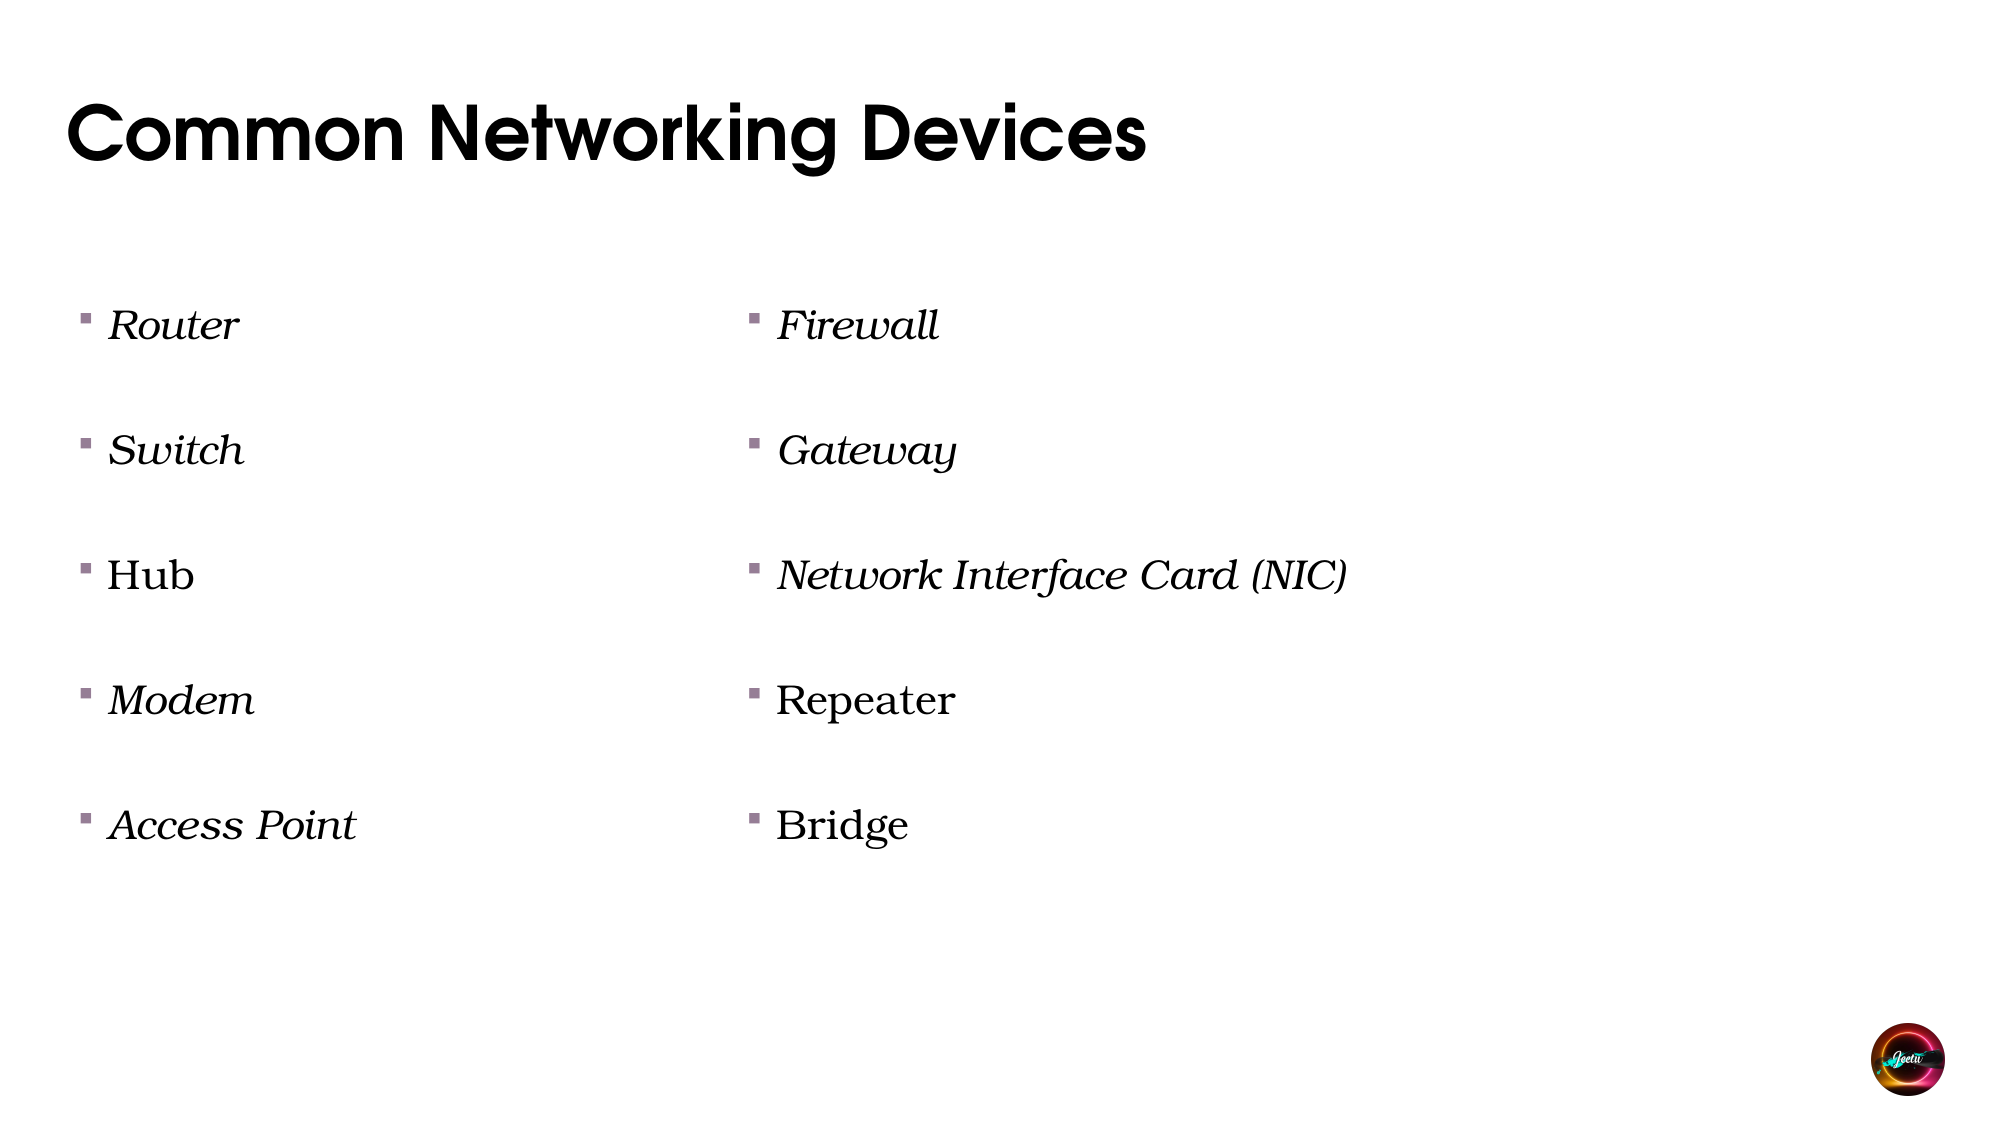

# Common Networking Devices
Router
Switch
Hub
Modem
Access Point

Firewall
Gateway
Network Interface Card (NIC)
Repeater
Bridge